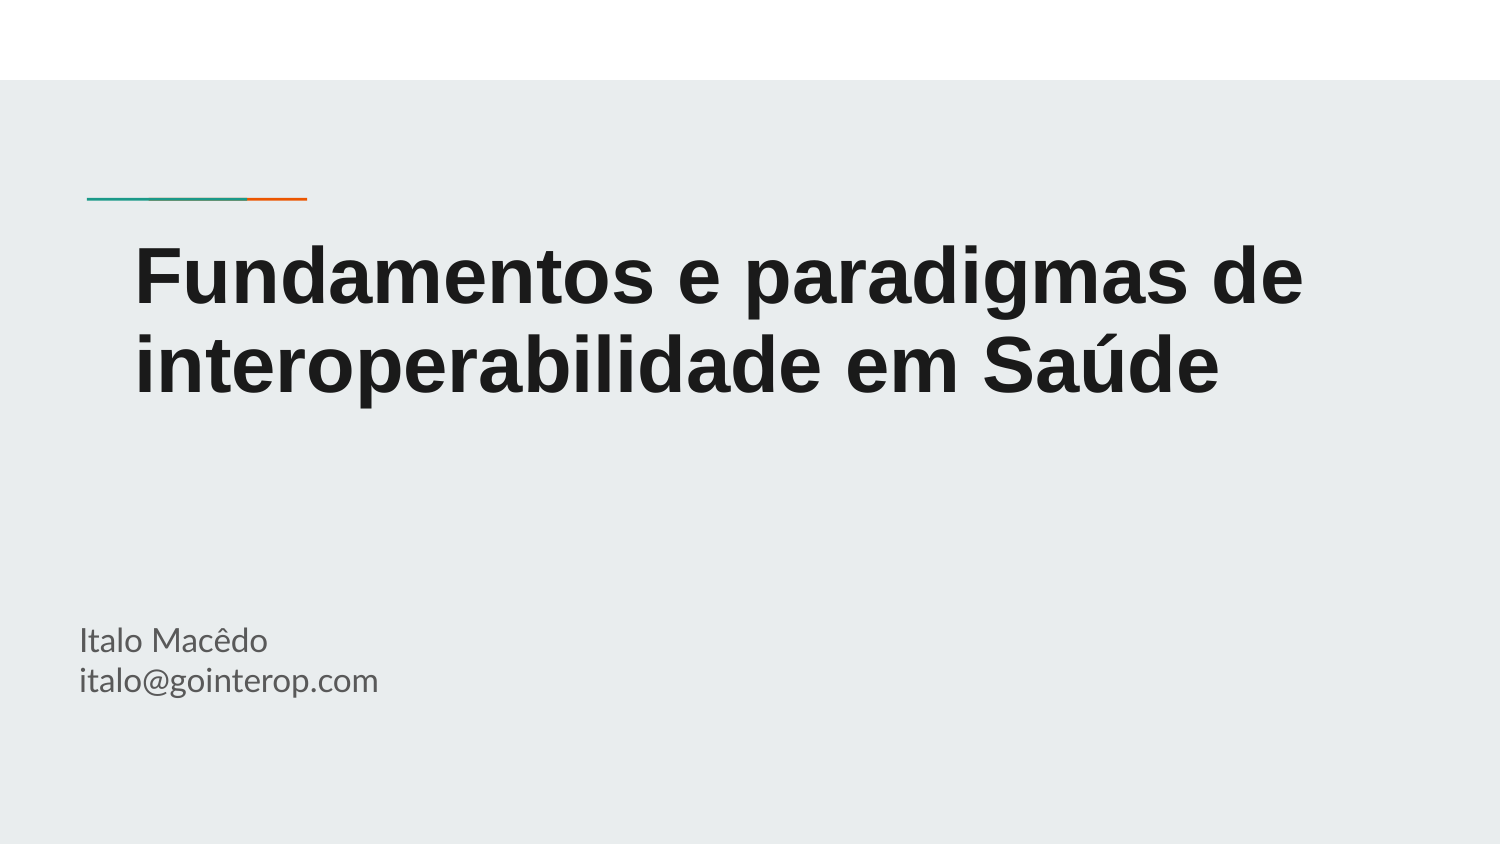

# Fundamentos e paradigmas de interoperabilidade em Saúde
Italo Macêdo
italo@gointerop.com